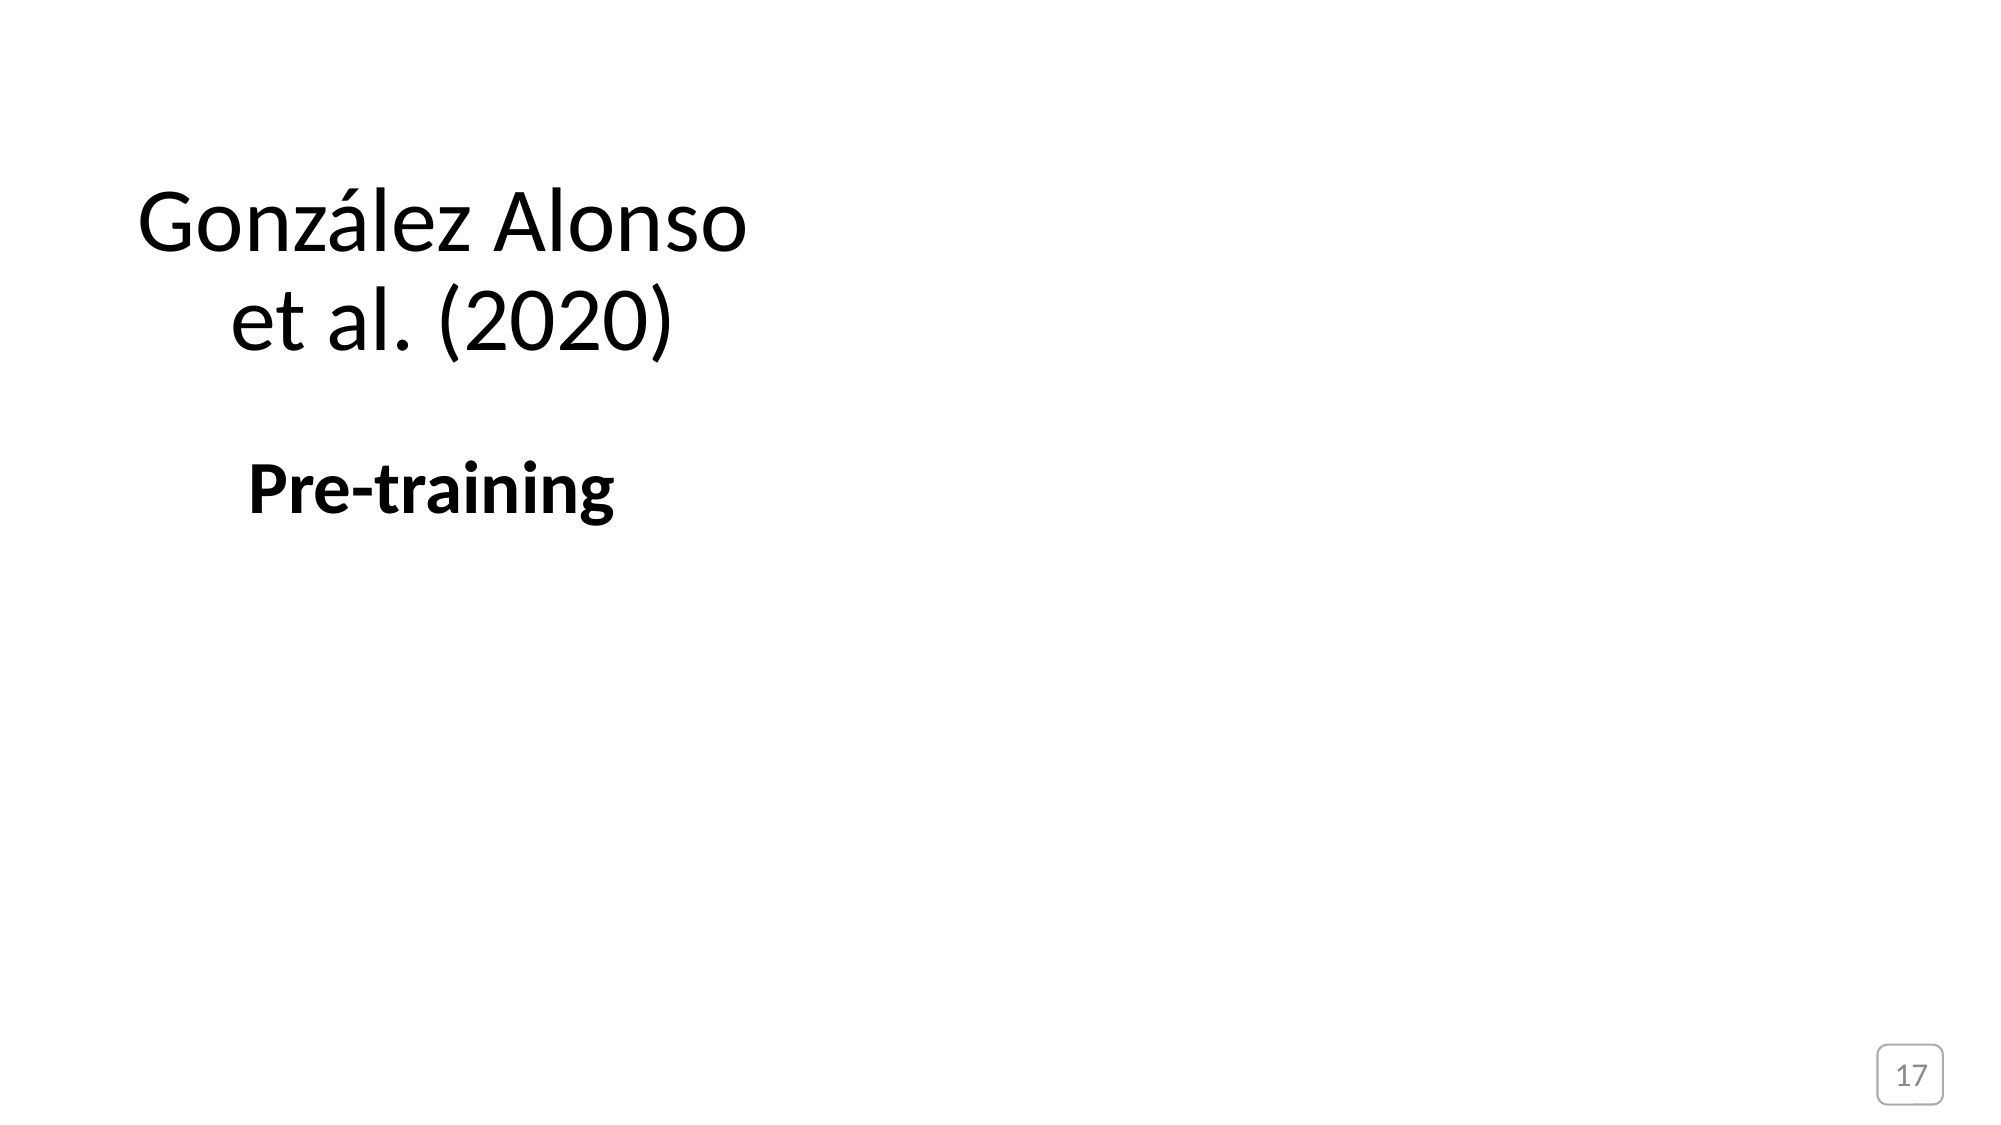

# González Alonso et al. (2020)
Pre-training
17